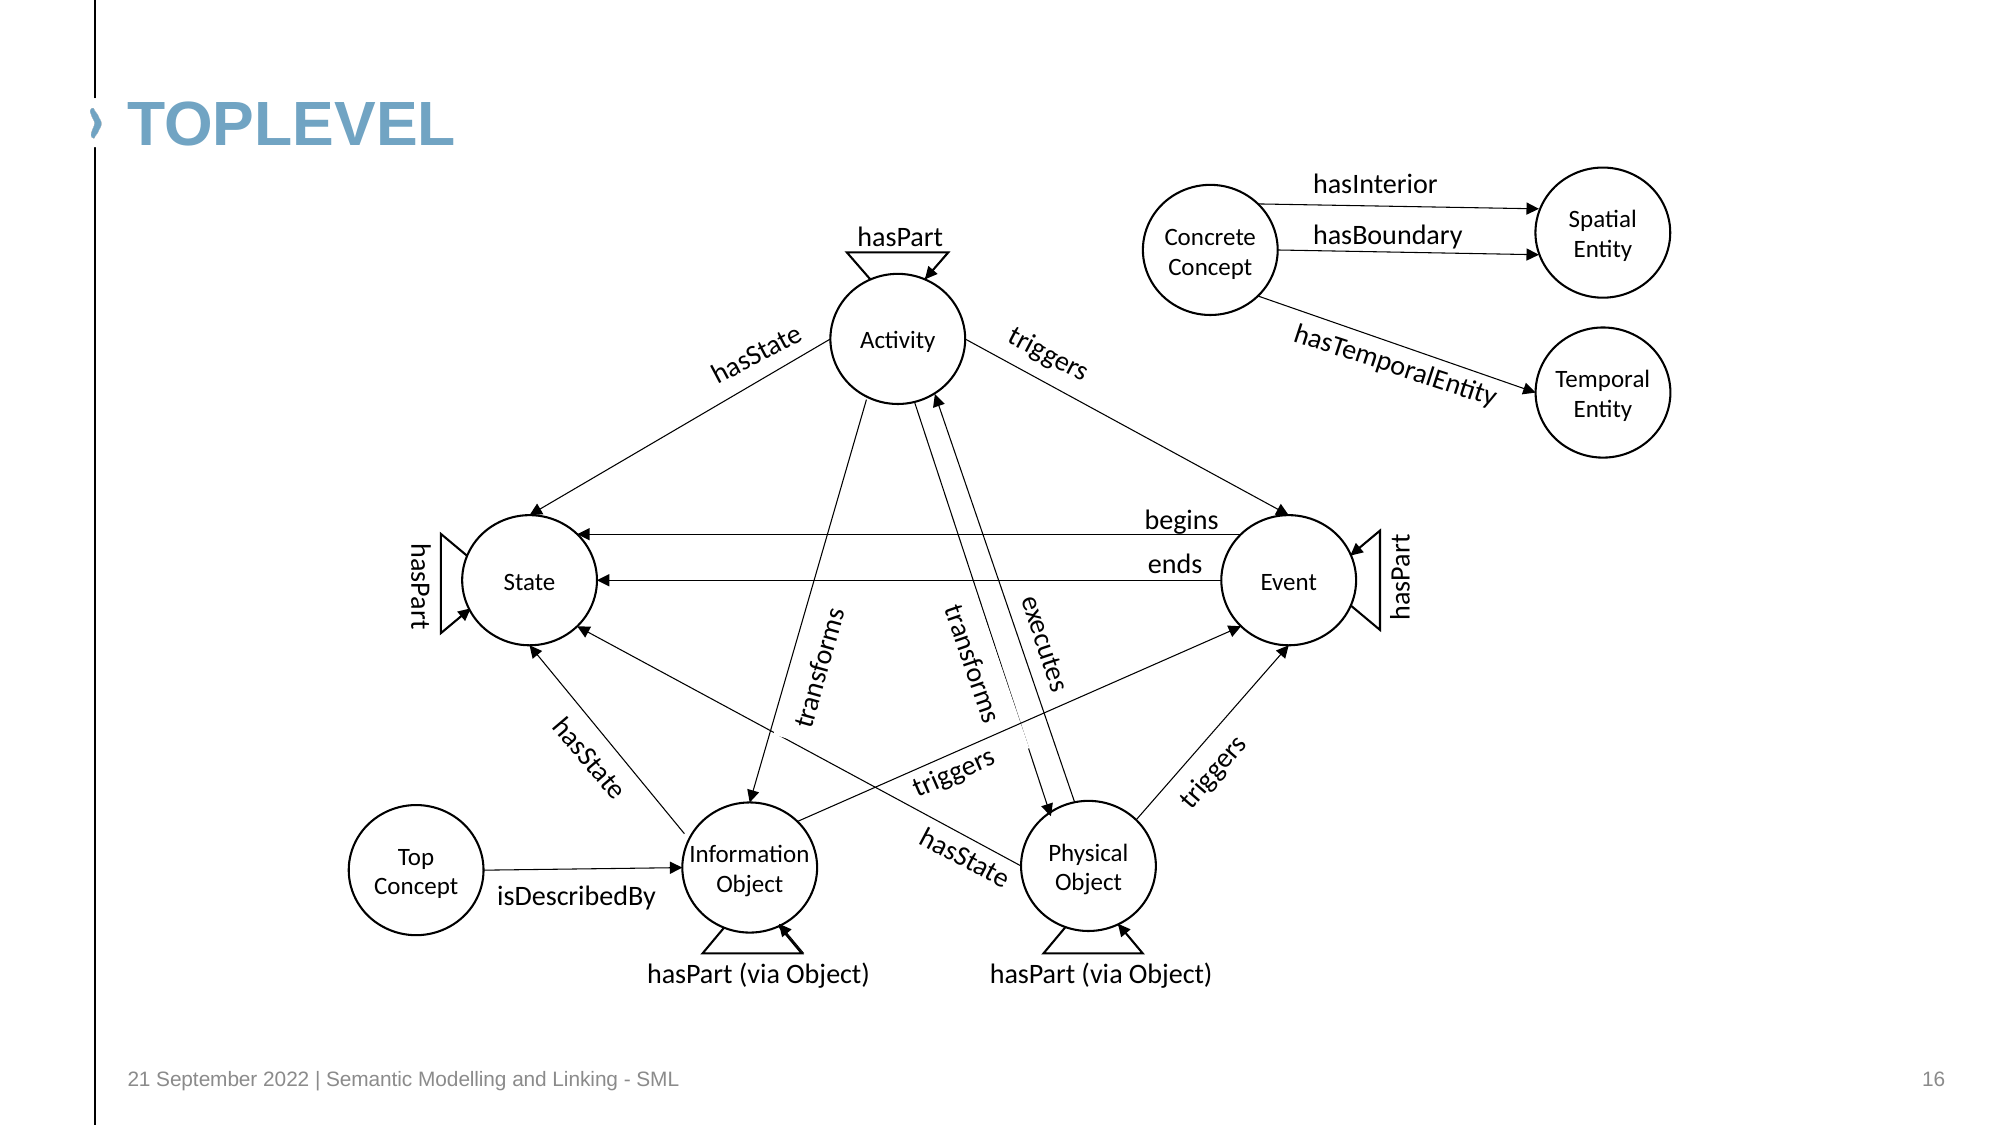

# toplevel
hasInterior
Spatial
Entity
Concrete
Concept
hasBoundary
hasPart

Activity
hasState
Temporal
Entity
triggers
hasTemporalEntity
begins
State
Event

hasPart

hasPart
ends
executes
transforms
transforms
hasState
triggers
triggers
Physical
Object
Information
Object
Top
Concept
hasState
isDescribedBy

hasPart (via Object)
hasPart (via Object)
21 September 2022 | Semantic Modelling and Linking - SML

16